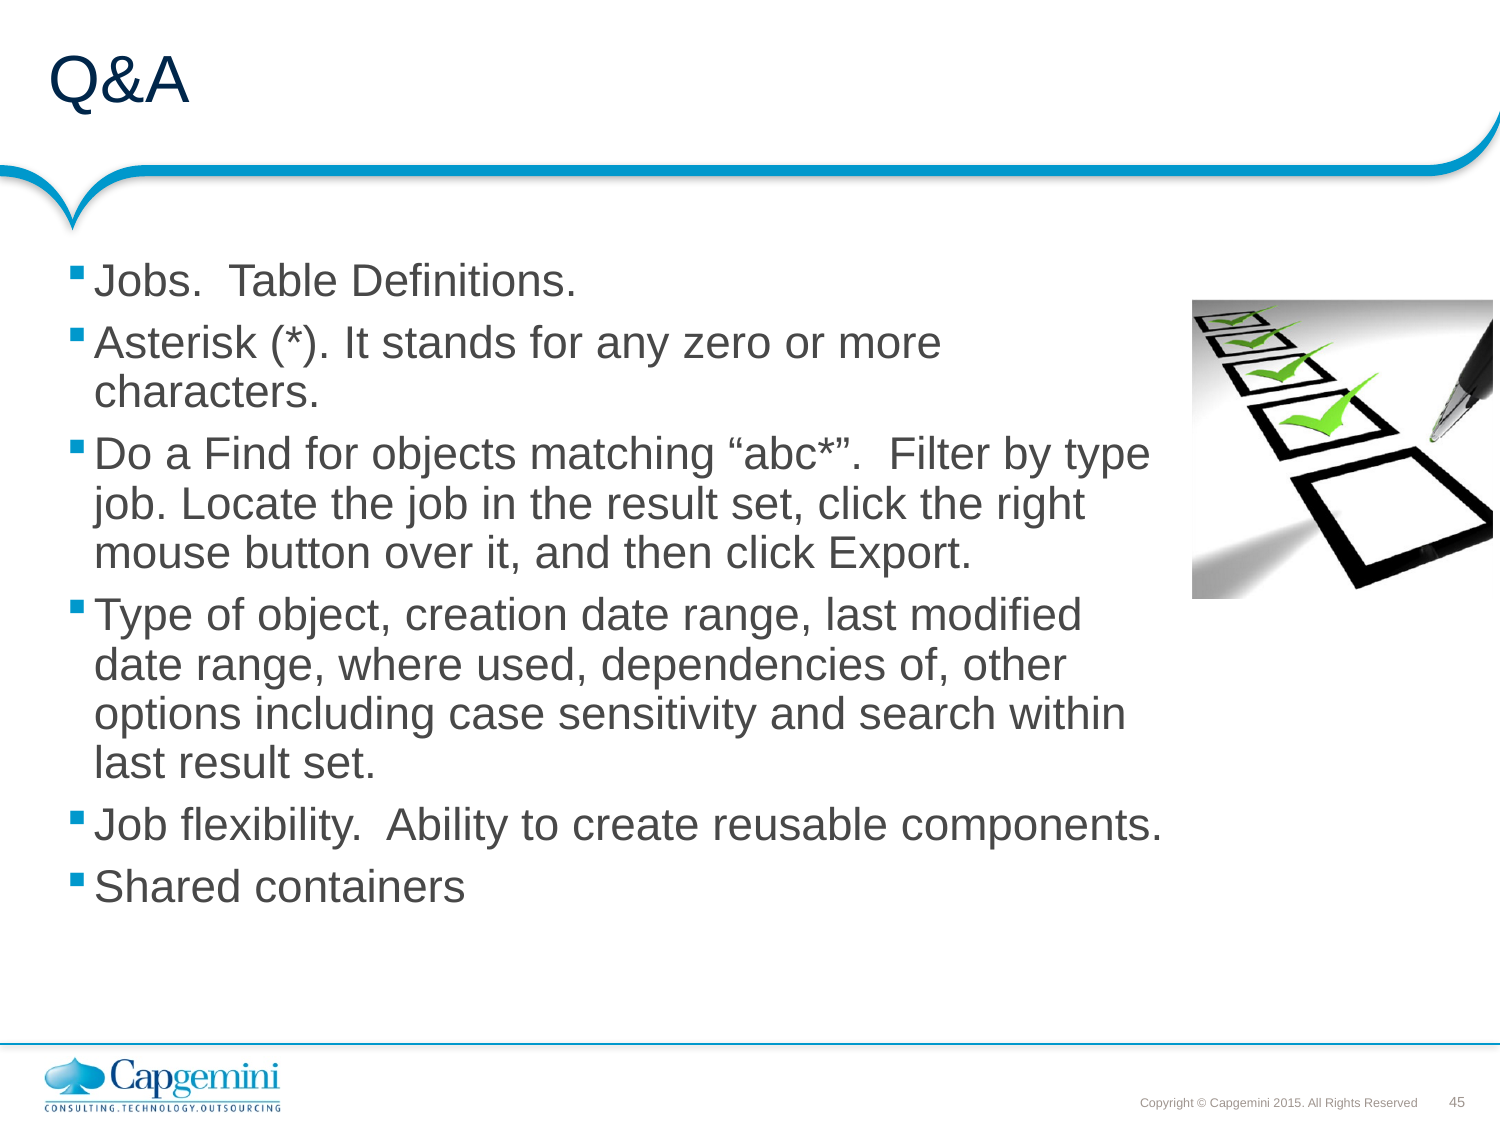

# Q&A
Jobs.  Table Definitions.
Asterisk (*). It stands for any zero or more characters.
Do a Find for objects matching “abc*”.  Filter by type job. Locate the job in the result set, click the right mouse button over it, and then click Export.
Type of object, creation date range, last modified date range, where used, dependencies of, other options including case sensitivity and search within last result set.
Job flexibility.  Ability to create reusable components.
Shared containers